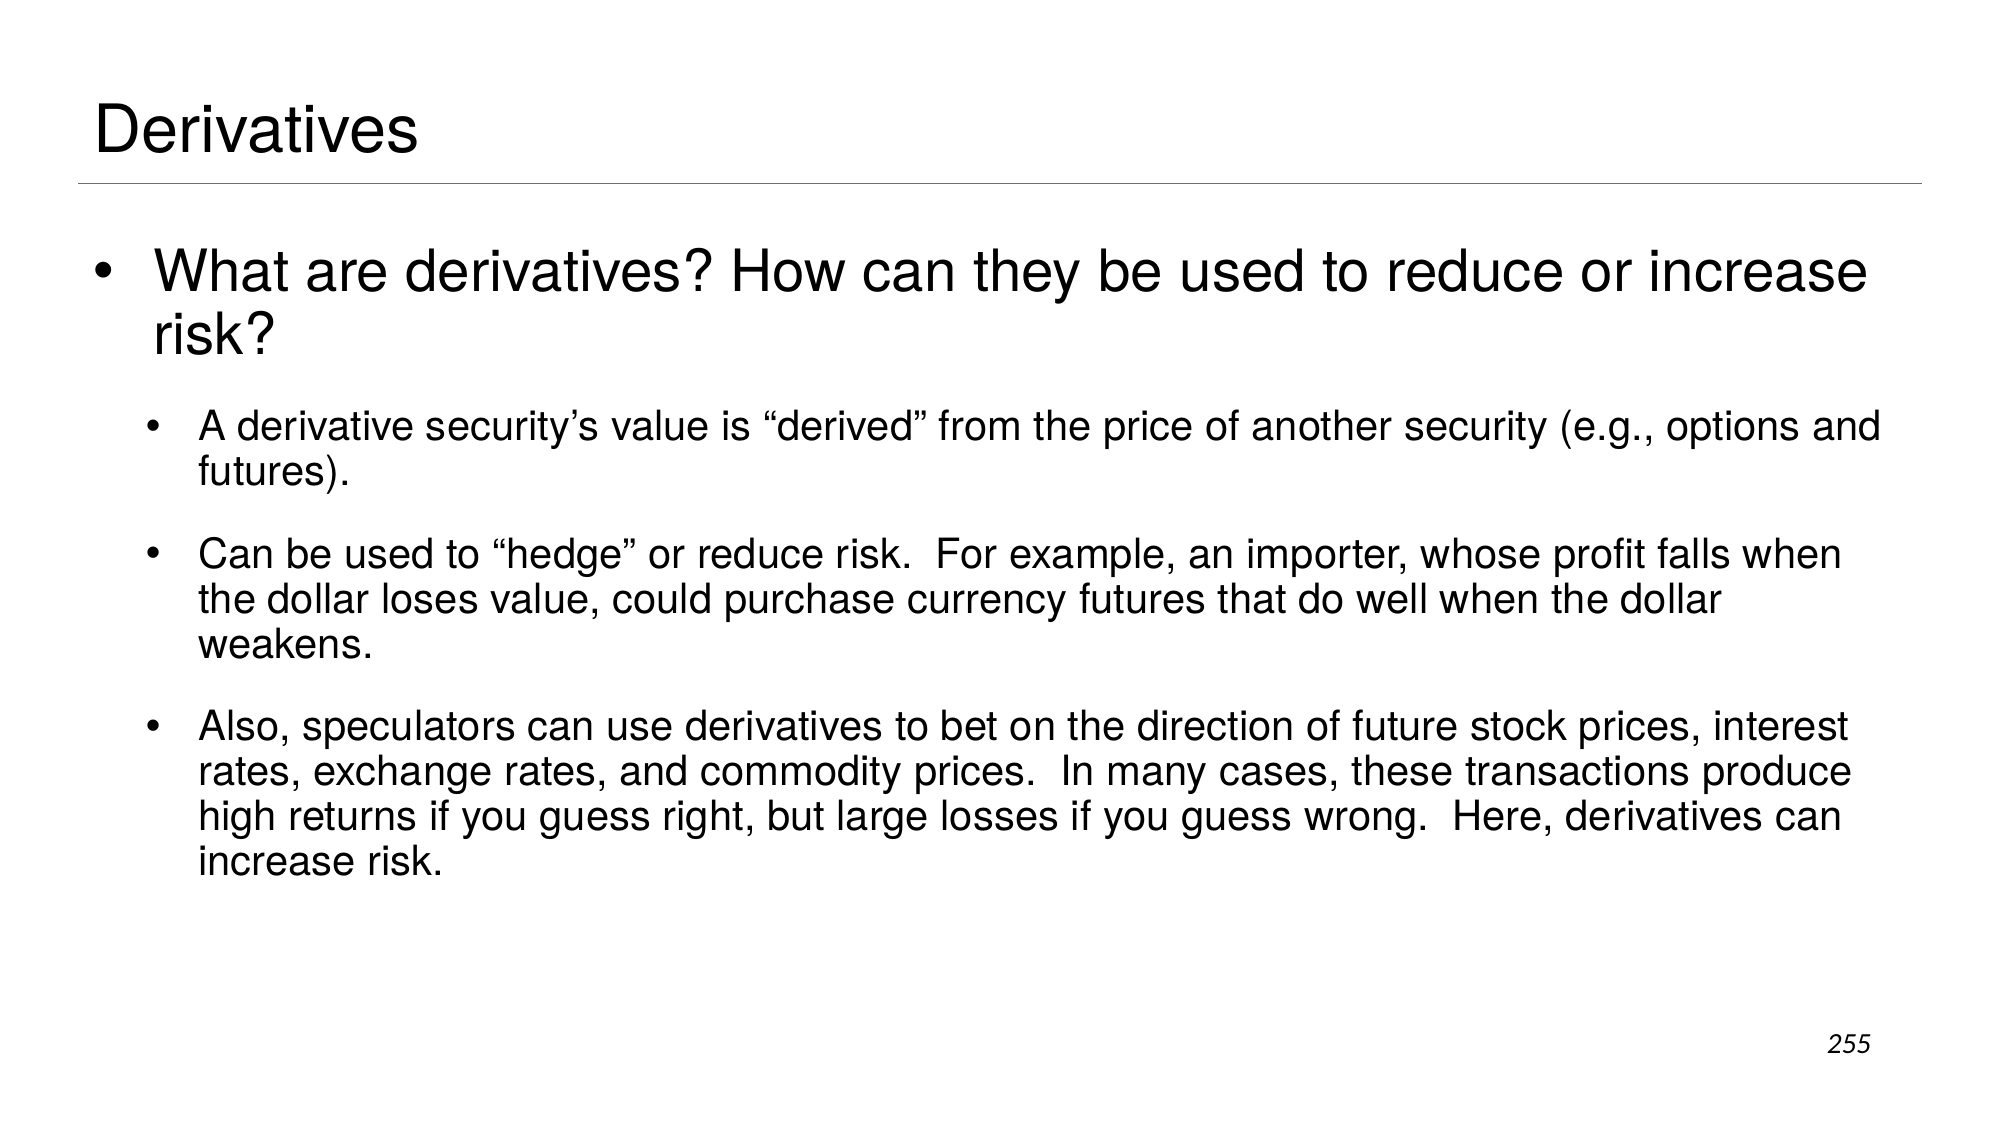

# Derivatives
What are derivatives? How can they be used to reduce or increase risk?
A derivative security’s value is “derived” from the price of another security (e.g., options and futures).
Can be used to “hedge” or reduce risk.  For example, an importer, whose profit falls when the dollar loses value, could purchase currency futures that do well when the dollar weakens.
Also, speculators can use derivatives to bet on the direction of future stock prices, interest rates, exchange rates, and commodity prices.  In many cases, these transactions produce high returns if you guess right, but large losses if you guess wrong.  Here, derivatives can increase risk.